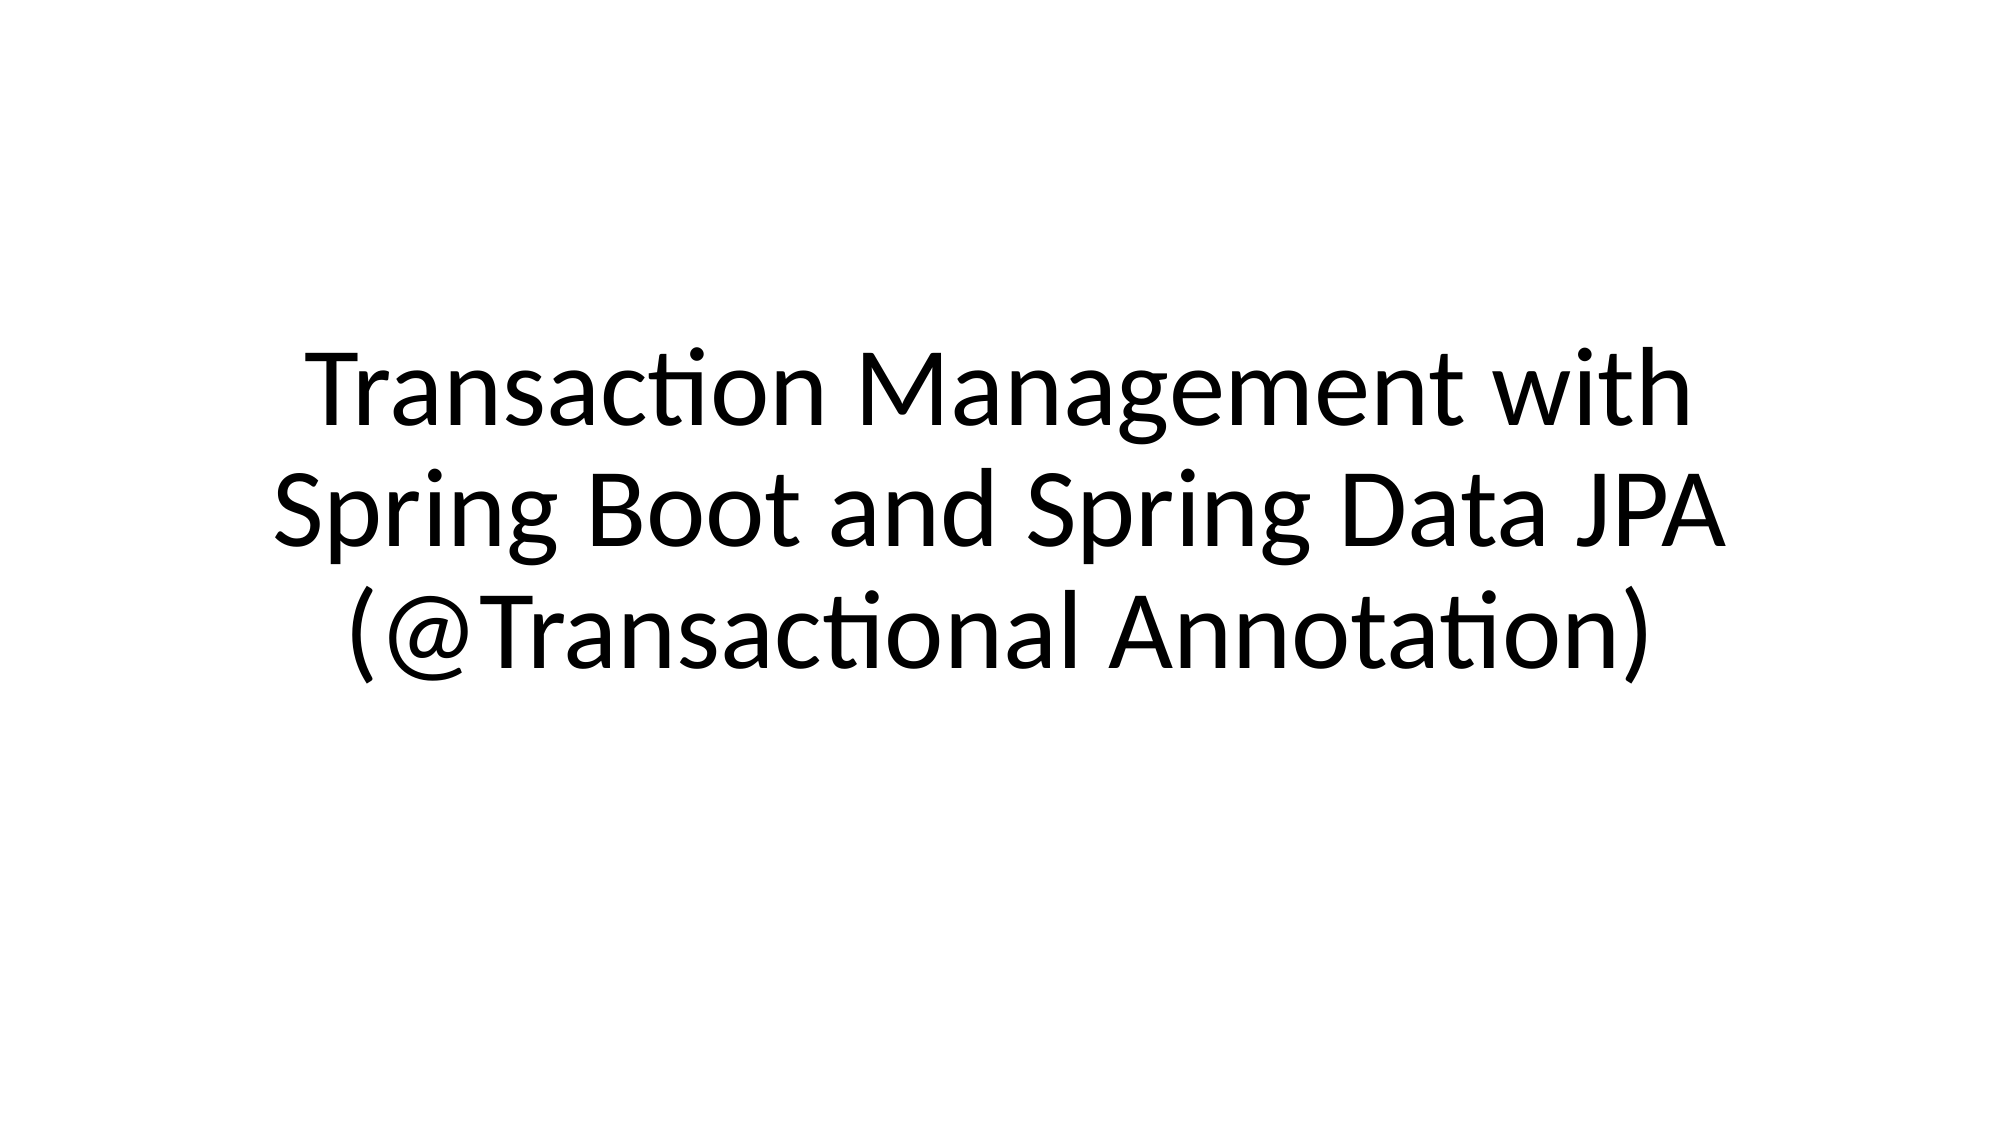

# Transaction Management with Spring Boot and Spring Data JPA (@Transactional Annotation)